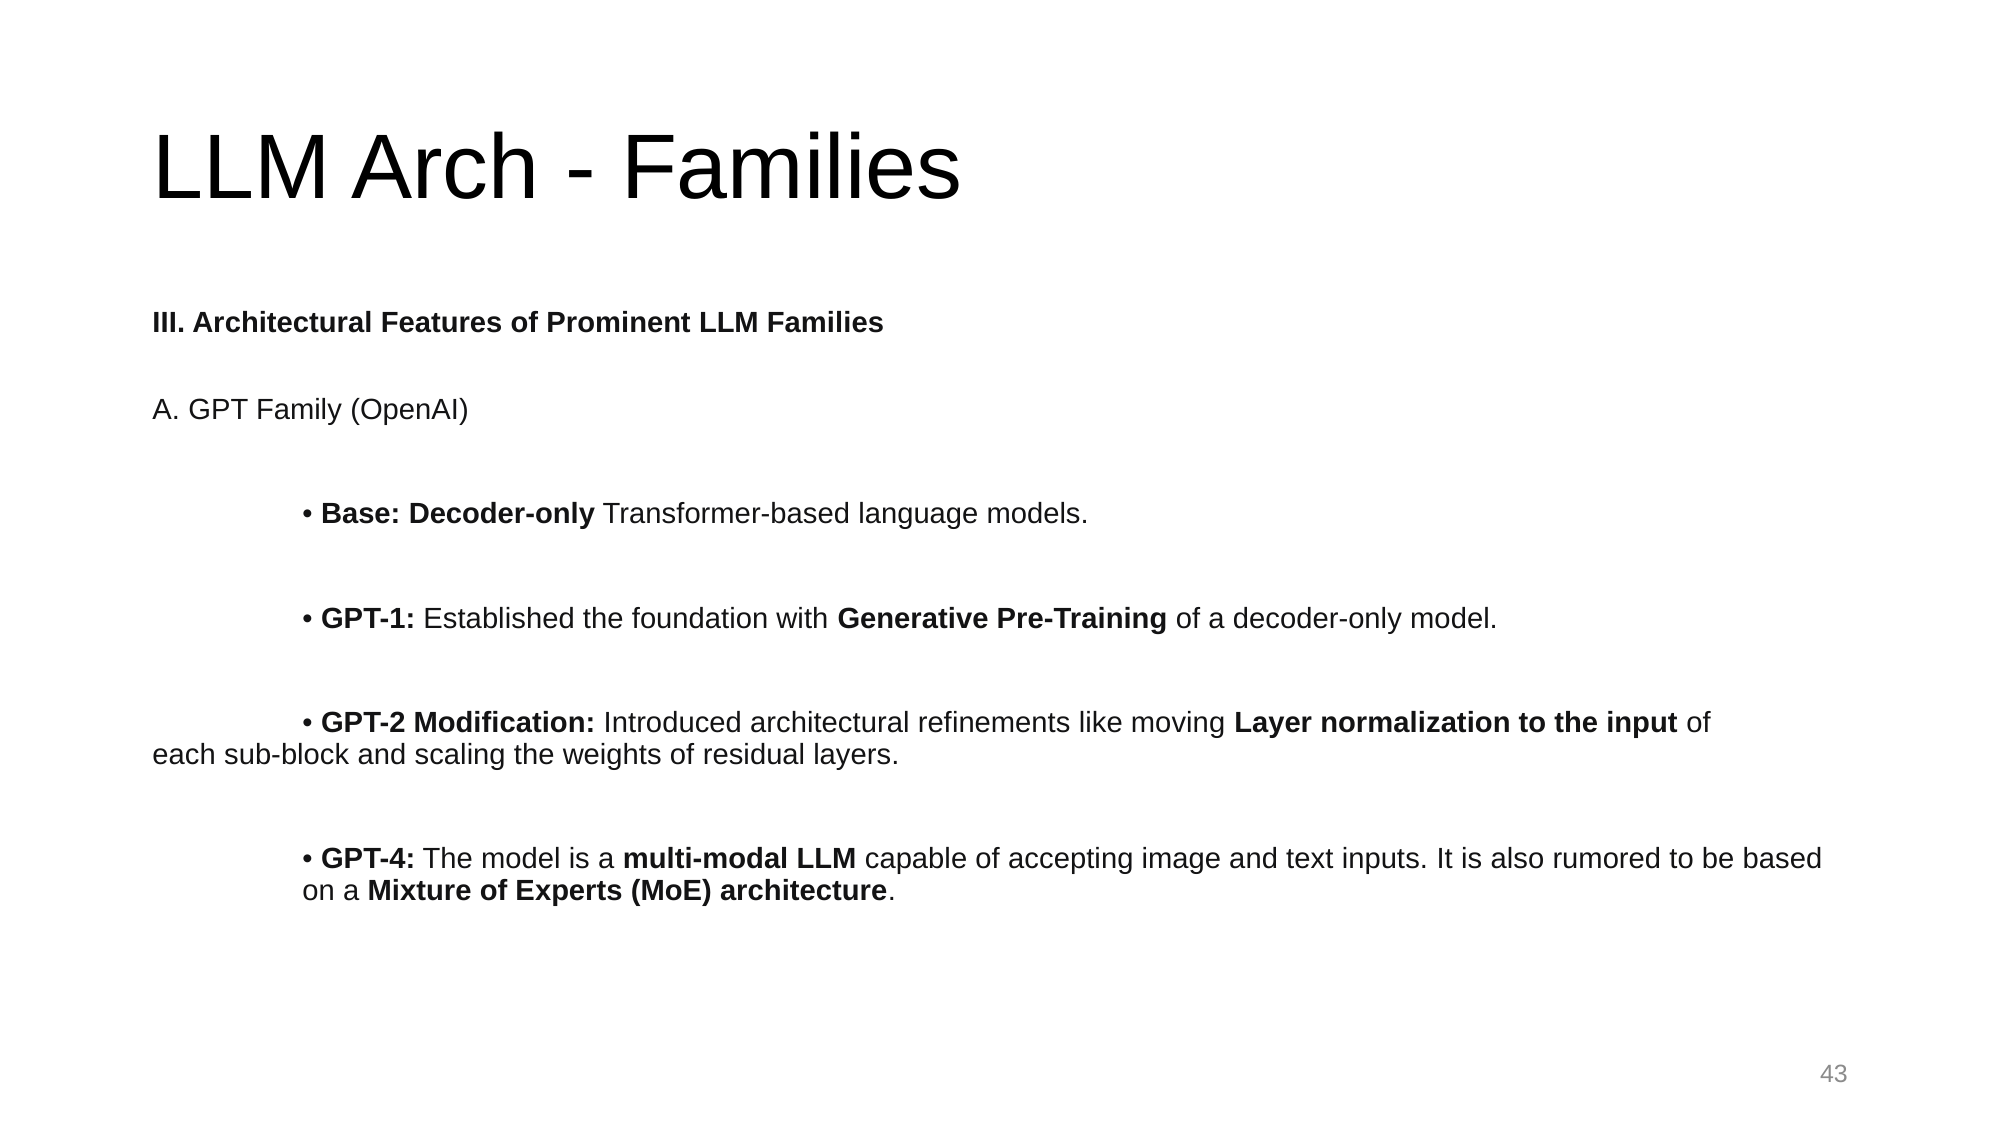

# LLM Arch - Families
III. Architectural Features of Prominent LLM Families
A. GPT Family (OpenAI)

	• Base: Decoder-only Transformer-based language models.

	• GPT-1: Established the foundation with Generative Pre-Training of a decoder-only model.

	• GPT-2 Modification: Introduced architectural refinements like moving Layer normalization to the input of 	each sub-block and scaling the weights of residual layers.

	• GPT-4: The model is a multi-modal LLM capable of accepting image and text inputs. It is also rumored to be based    	on a Mixture of Experts (MoE) architecture.
43